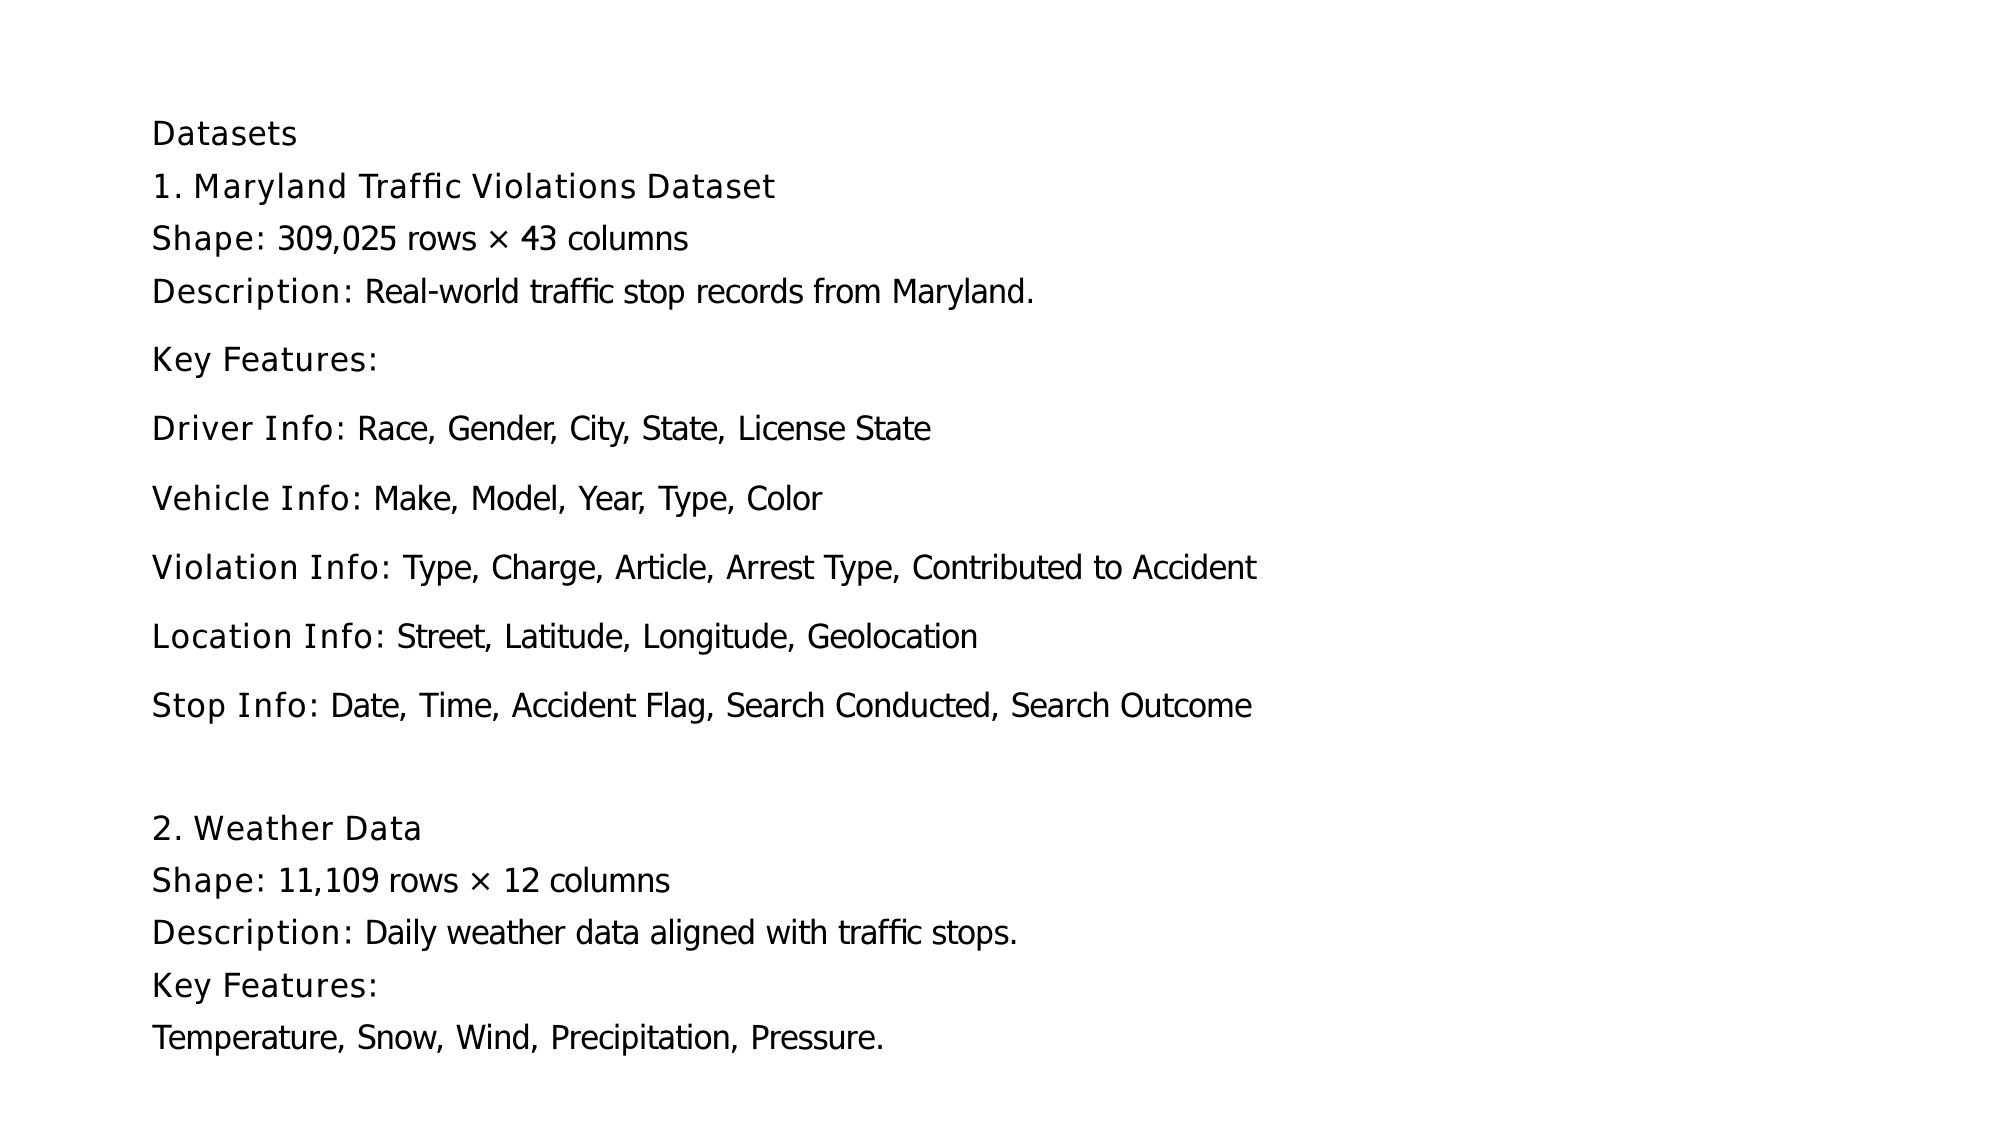

Datasets
1. Maryland Traffic Violations Dataset
Shape: 309,025 rows × 43 columns
Description: Real-world traffic stop records from Maryland.
Key Features:
Driver Info: Race, Gender, City, State, License State
Vehicle Info: Make, Model, Year, Type, Color
Violation Info: Type, Charge, Article, Arrest Type, Contributed to Accident
Location Info: Street, Latitude, Longitude, Geolocation
Stop Info: Date, Time, Accident Flag, Search Conducted, Search Outcome

2. Weather Data
Shape: 11,109 rows × 12 columns
Description: Daily weather data aligned with traffic stops.
Key Features:
Temperature, Snow, Wind, Precipitation, Pressure.